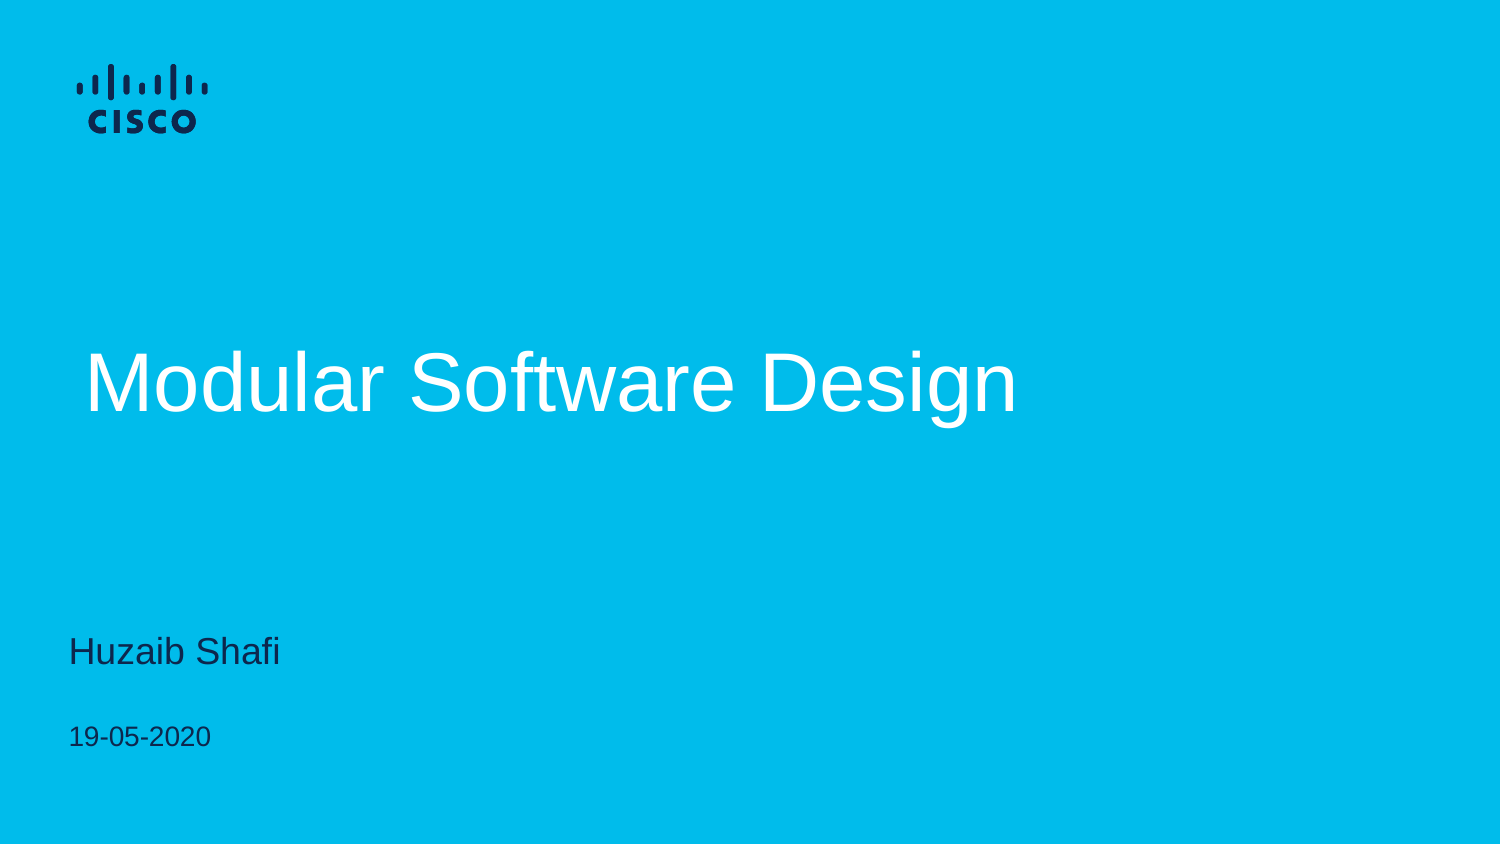

# Modular Software Design
Huzaib Shafi
19-05-2020